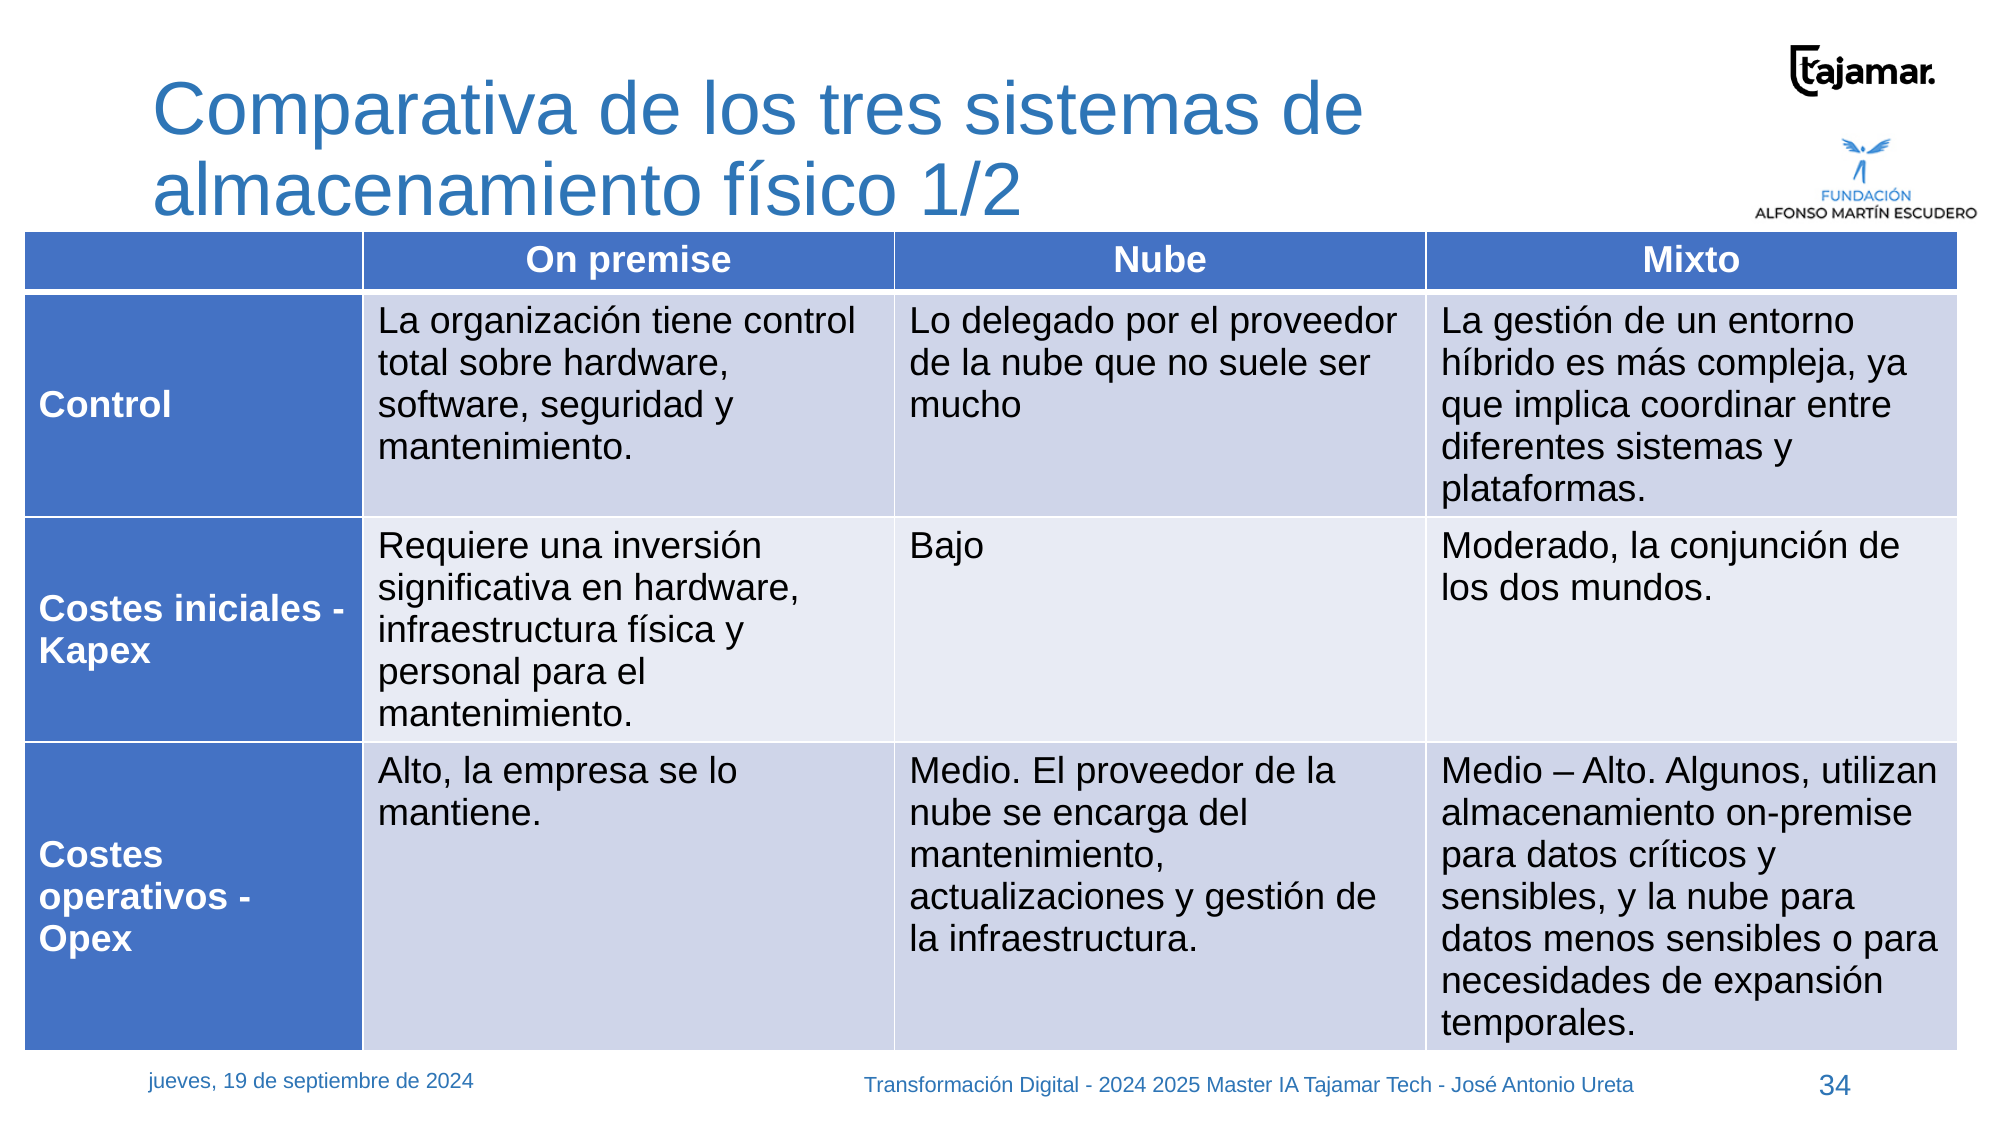

# Comparativa de los tres sistemas de almacenamiento físico 1/2
|  | On premise | Nube | Mixto |
| --- | --- | --- | --- |
| Control | La organización tiene control total sobre hardware, software, seguridad y mantenimiento. | Lo delegado por el proveedor de la nube que no suele ser mucho | La gestión de un entorno híbrido es más compleja, ya que implica coordinar entre diferentes sistemas y plataformas. |
| Costes iniciales - Kapex | Requiere una inversión significativa en hardware, infraestructura física y personal para el mantenimiento. | Bajo | Moderado, la conjunción de los dos mundos. |
| Costes operativos - Opex | Alto, la empresa se lo mantiene. | Medio. El proveedor de la nube se encarga del mantenimiento, actualizaciones y gestión de la infraestructura. | Medio – Alto. Algunos, utilizan almacenamiento on-premise para datos críticos y sensibles, y la nube para datos menos sensibles o para necesidades de expansión temporales. |
jueves, 19 de septiembre de 2024
Transformación Digital - 2024 2025 Master IA Tajamar Tech - José Antonio Ureta
34